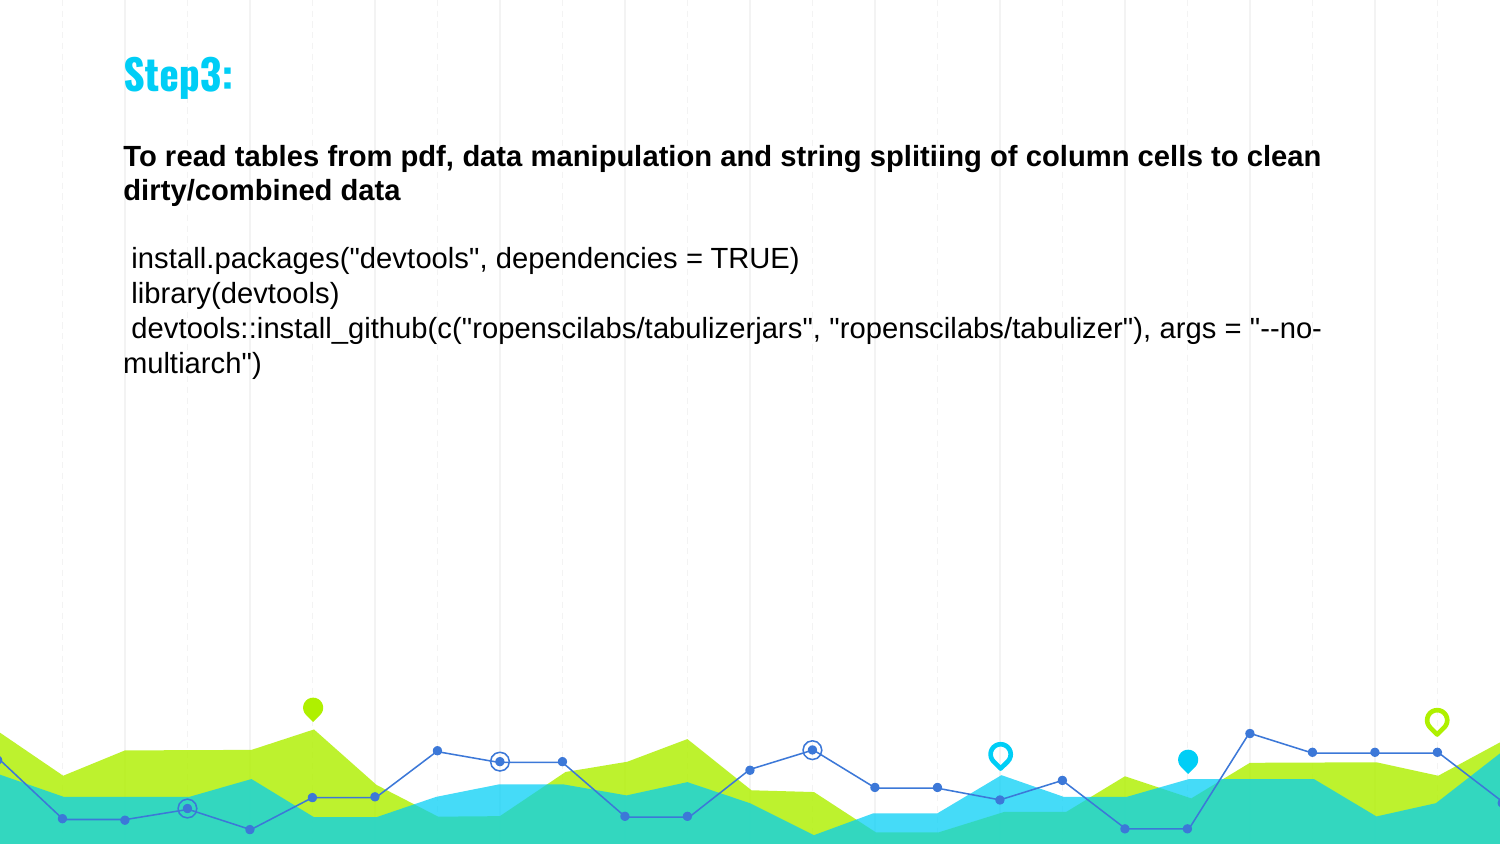

# Step3:
To read tables from pdf, data manipulation and string splitiing of column cells to clean dirty/combined data
 install.packages("devtools", dependencies = TRUE)
 library(devtools)
 devtools::install_github(c("ropenscilabs/tabulizerjars", "ropenscilabs/tabulizer"), args = "--no-       multiarch")